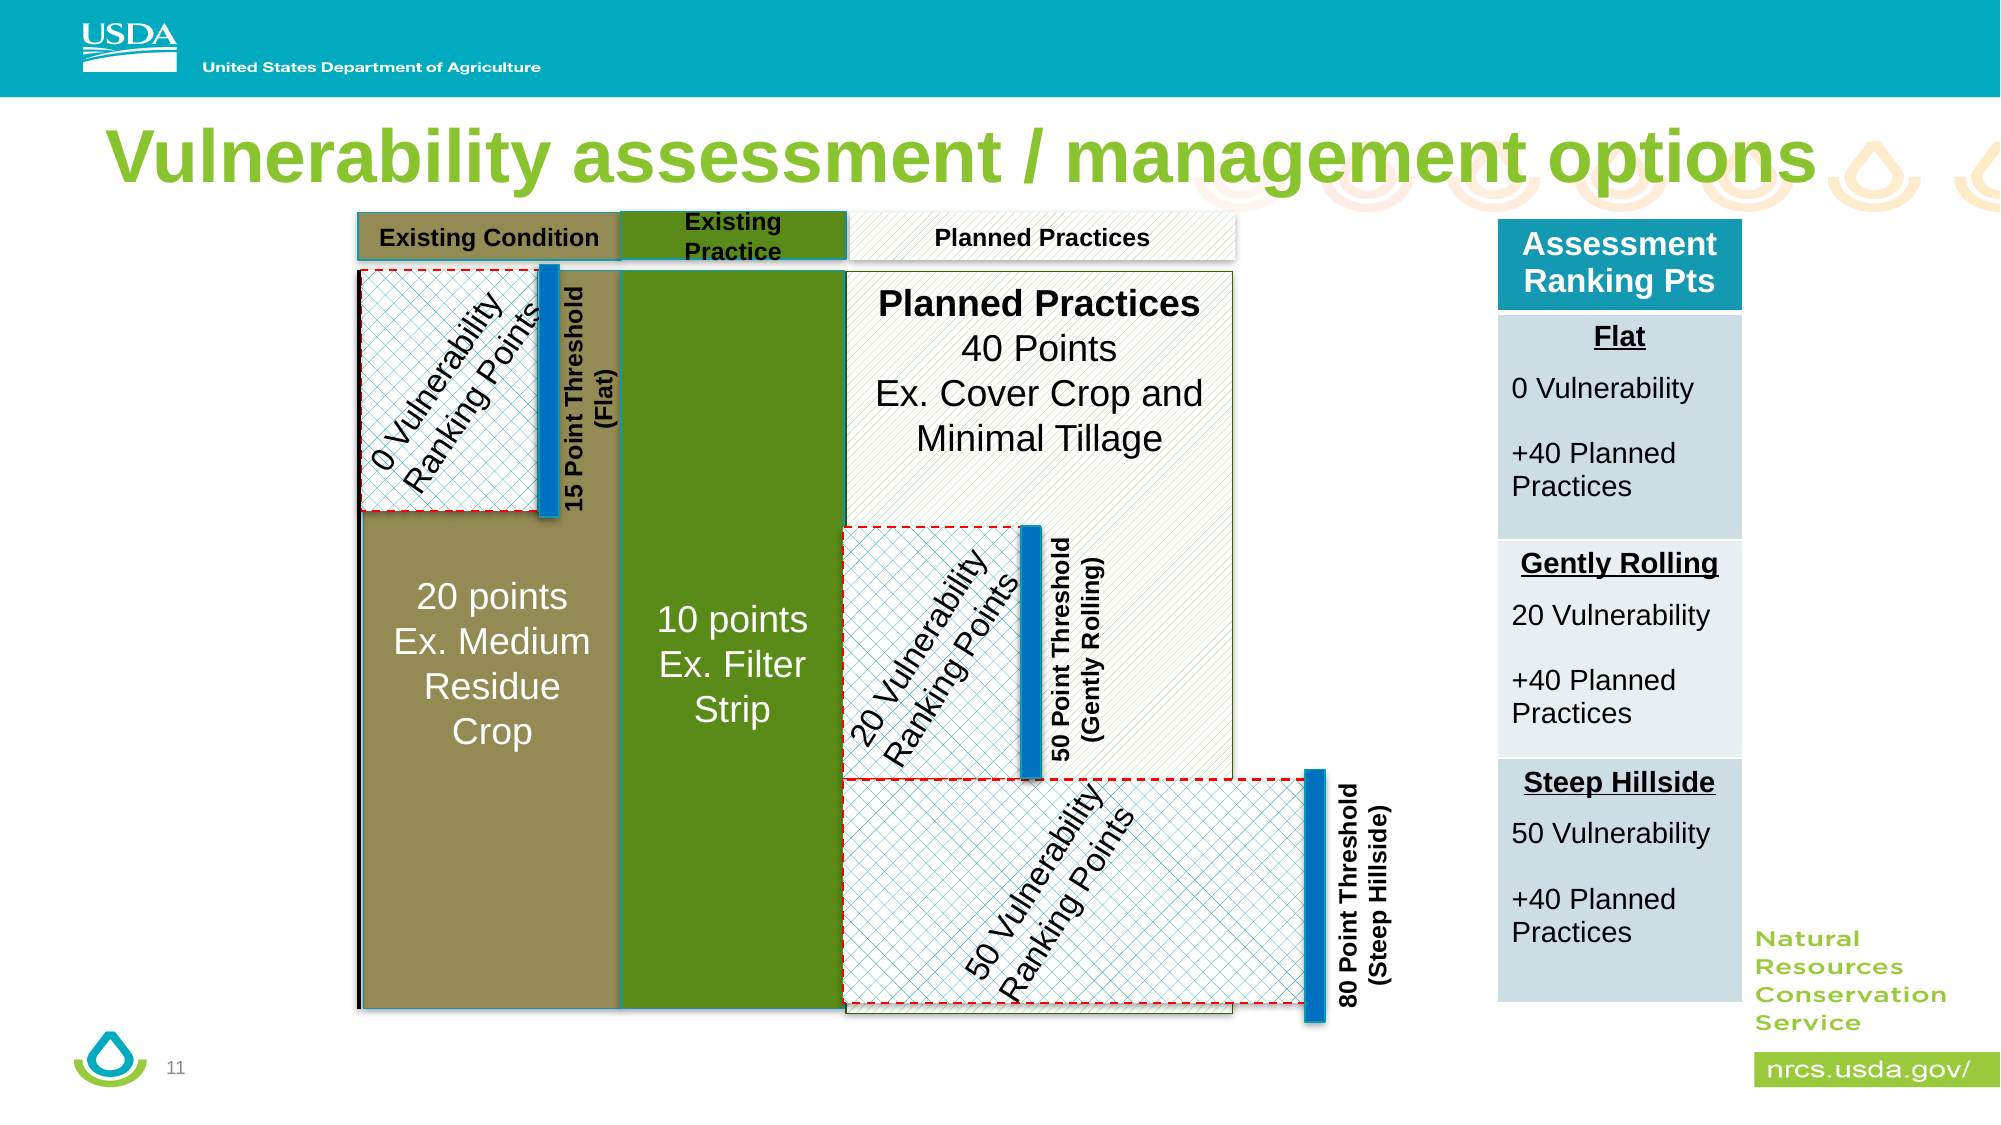

# Vulnerability assessment / management options
Existing Practice
Existing Condition
Planned Practices
| Assessment Ranking Pts |
| --- |
| Flat 0 Vulnerability +40 Planned Practices |
| Gently Rolling 20 Vulnerability +40 Planned Practices |
| Steep Hillside 50 Vulnerability +40 Planned Practices |

20 points
Ex. Medium Residue Crop

10 points
Ex. Filter Strip

Planned Practices
40 Points
Ex. Cover Crop and Minimal Tillage
0 Vulnerability
Ranking Points
15 Point Threshold
(Flat)

20 Vulnerability Ranking Points
50 Point Threshold
(Gently Rolling)
50 Point Threshold

50 Vulnerability Ranking Points
80 Point Threshold
(Steep Hillside)
80 Point Threshold
11